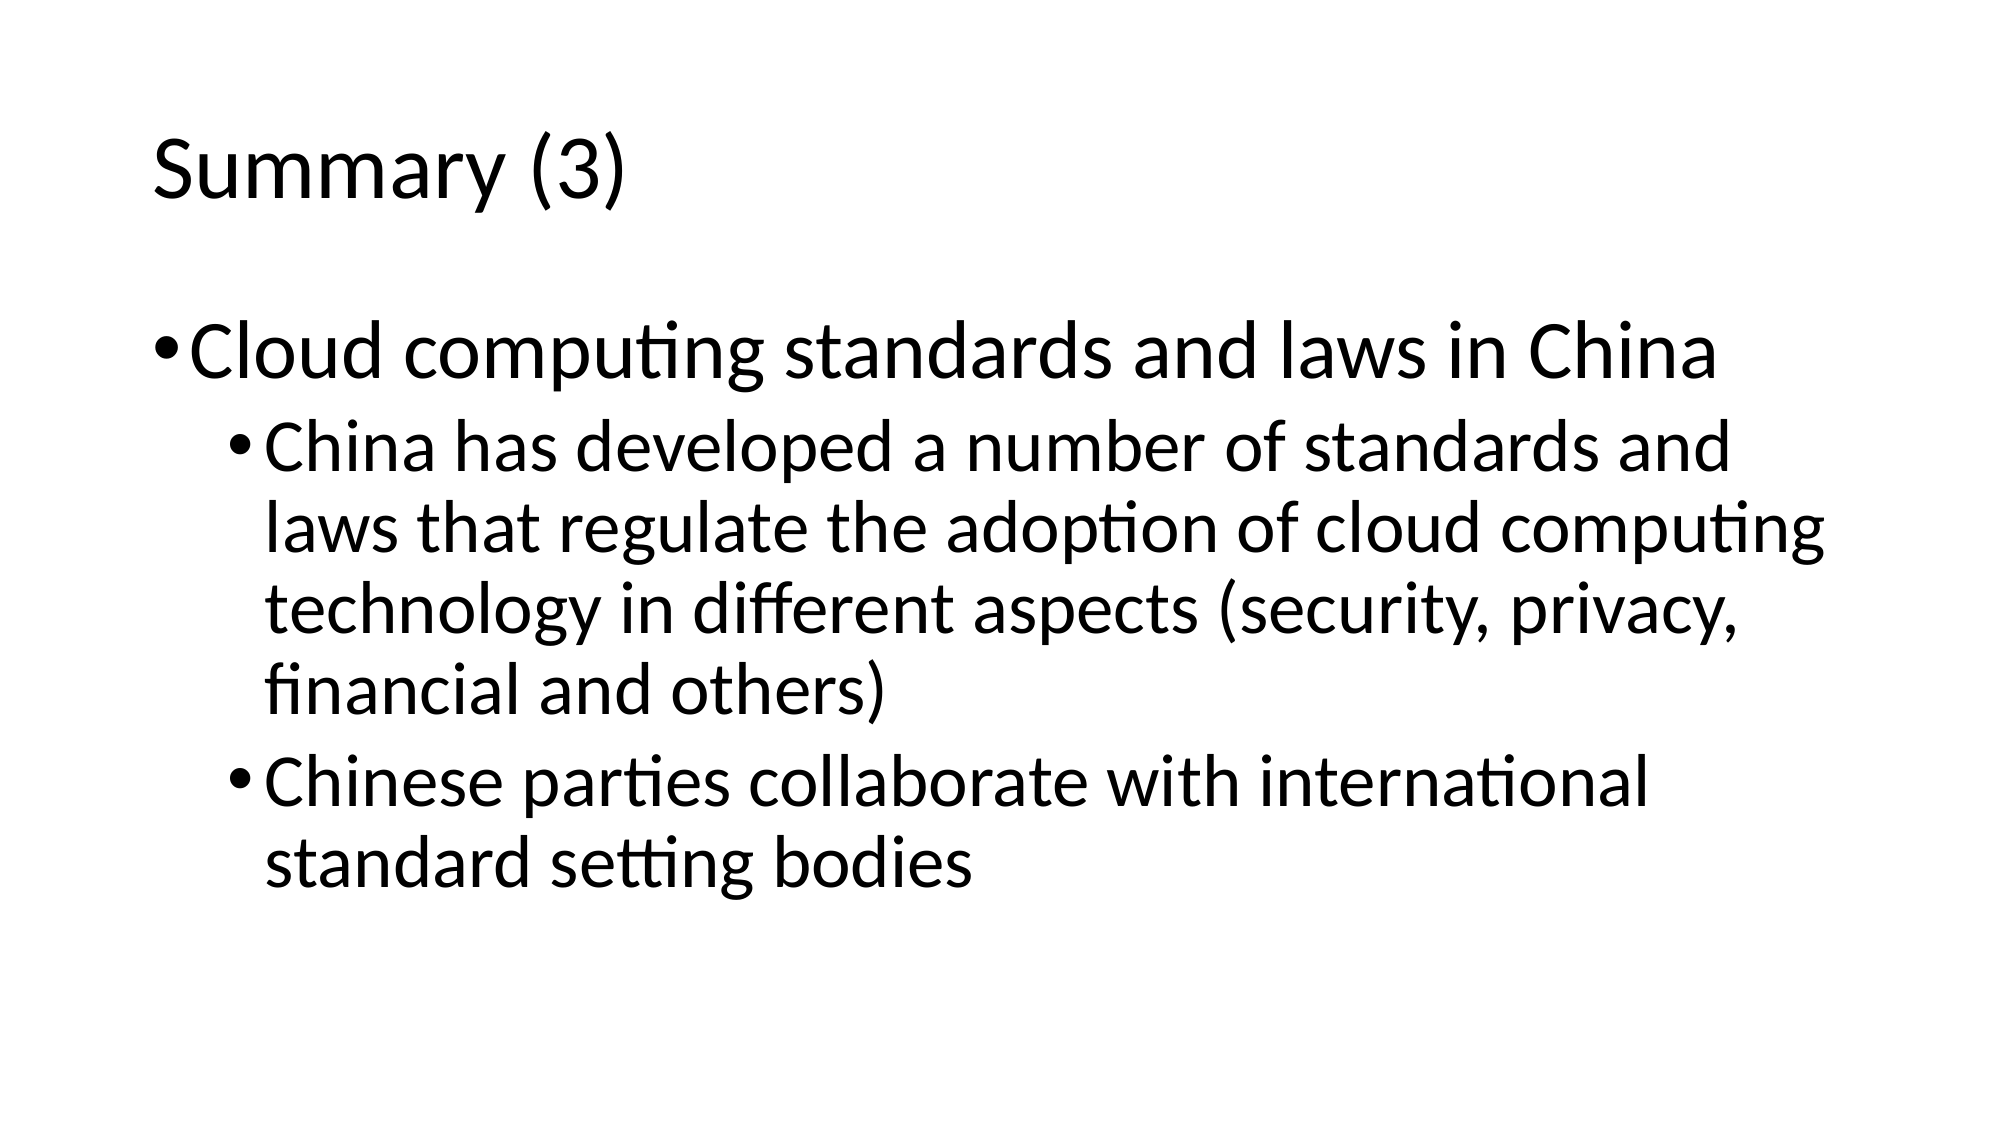

# Summary (3)
Cloud computing standards and laws in China
China has developed a number of standards and laws that regulate the adoption of cloud computing technology in different aspects (security, privacy, financial and others)
Chinese parties collaborate with international standard setting bodies